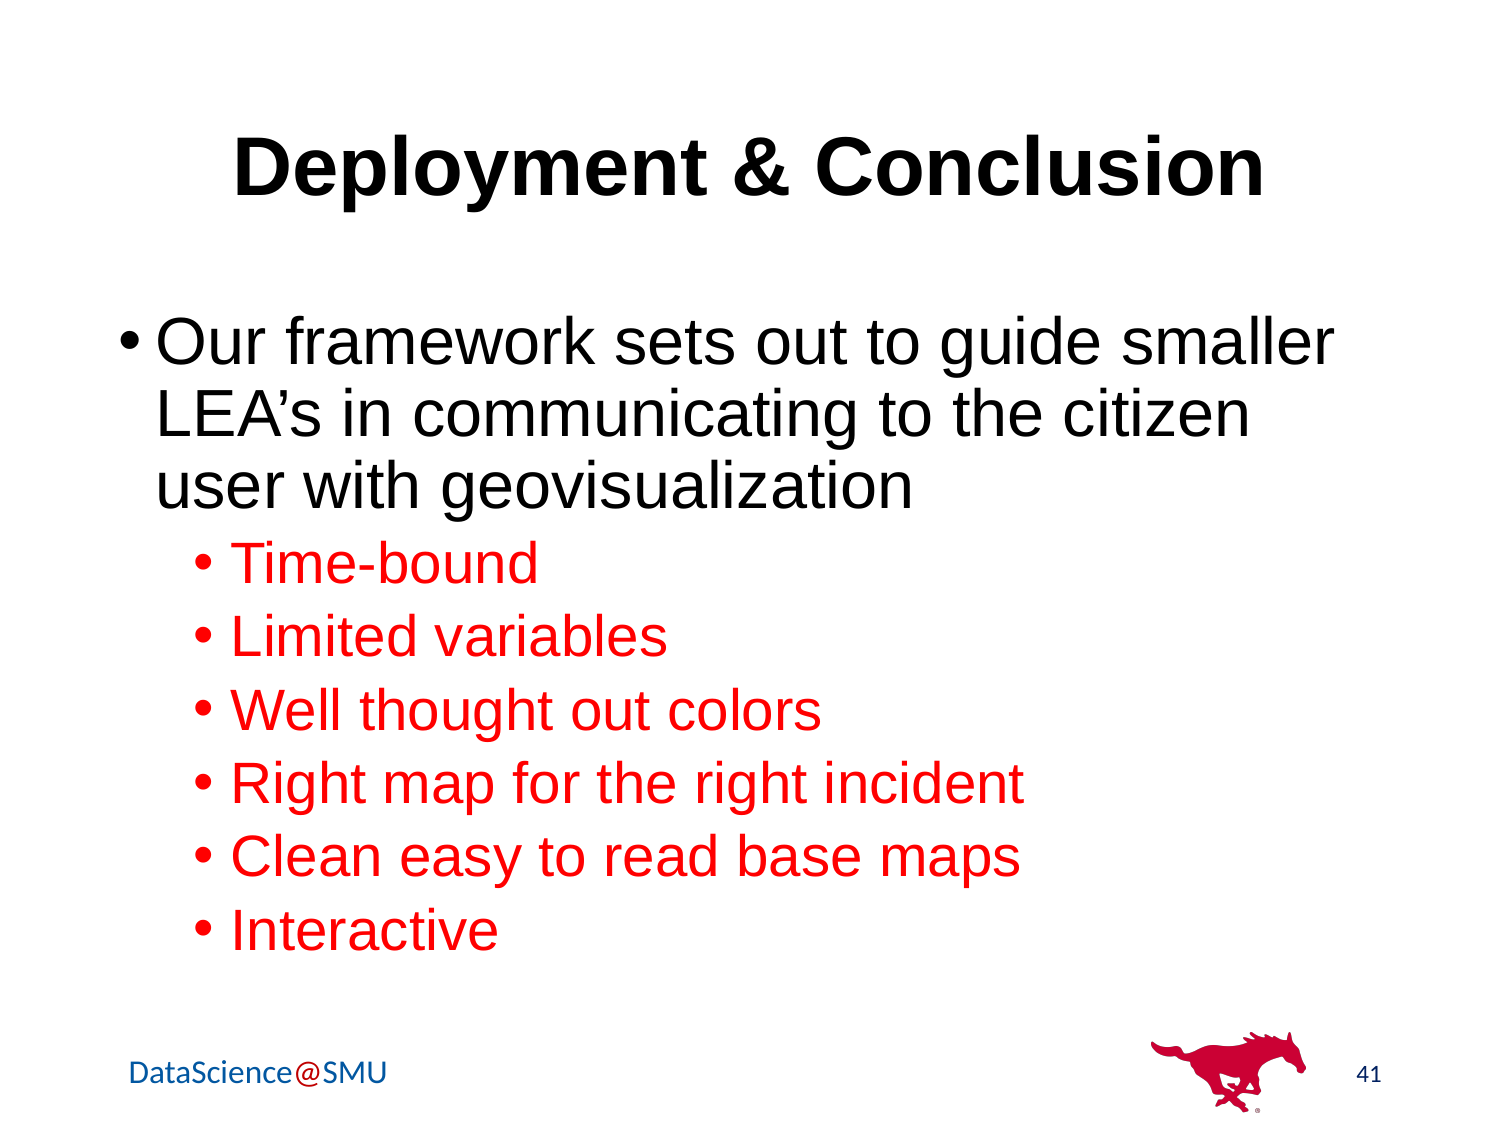

# Deployment & Conclusion
Our framework sets out to guide smaller LEA’s in communicating to the citizen user with geovisualization
Time-bound
Limited variables
Well thought out colors
Right map for the right incident
Clean easy to read base maps
Interactive
41